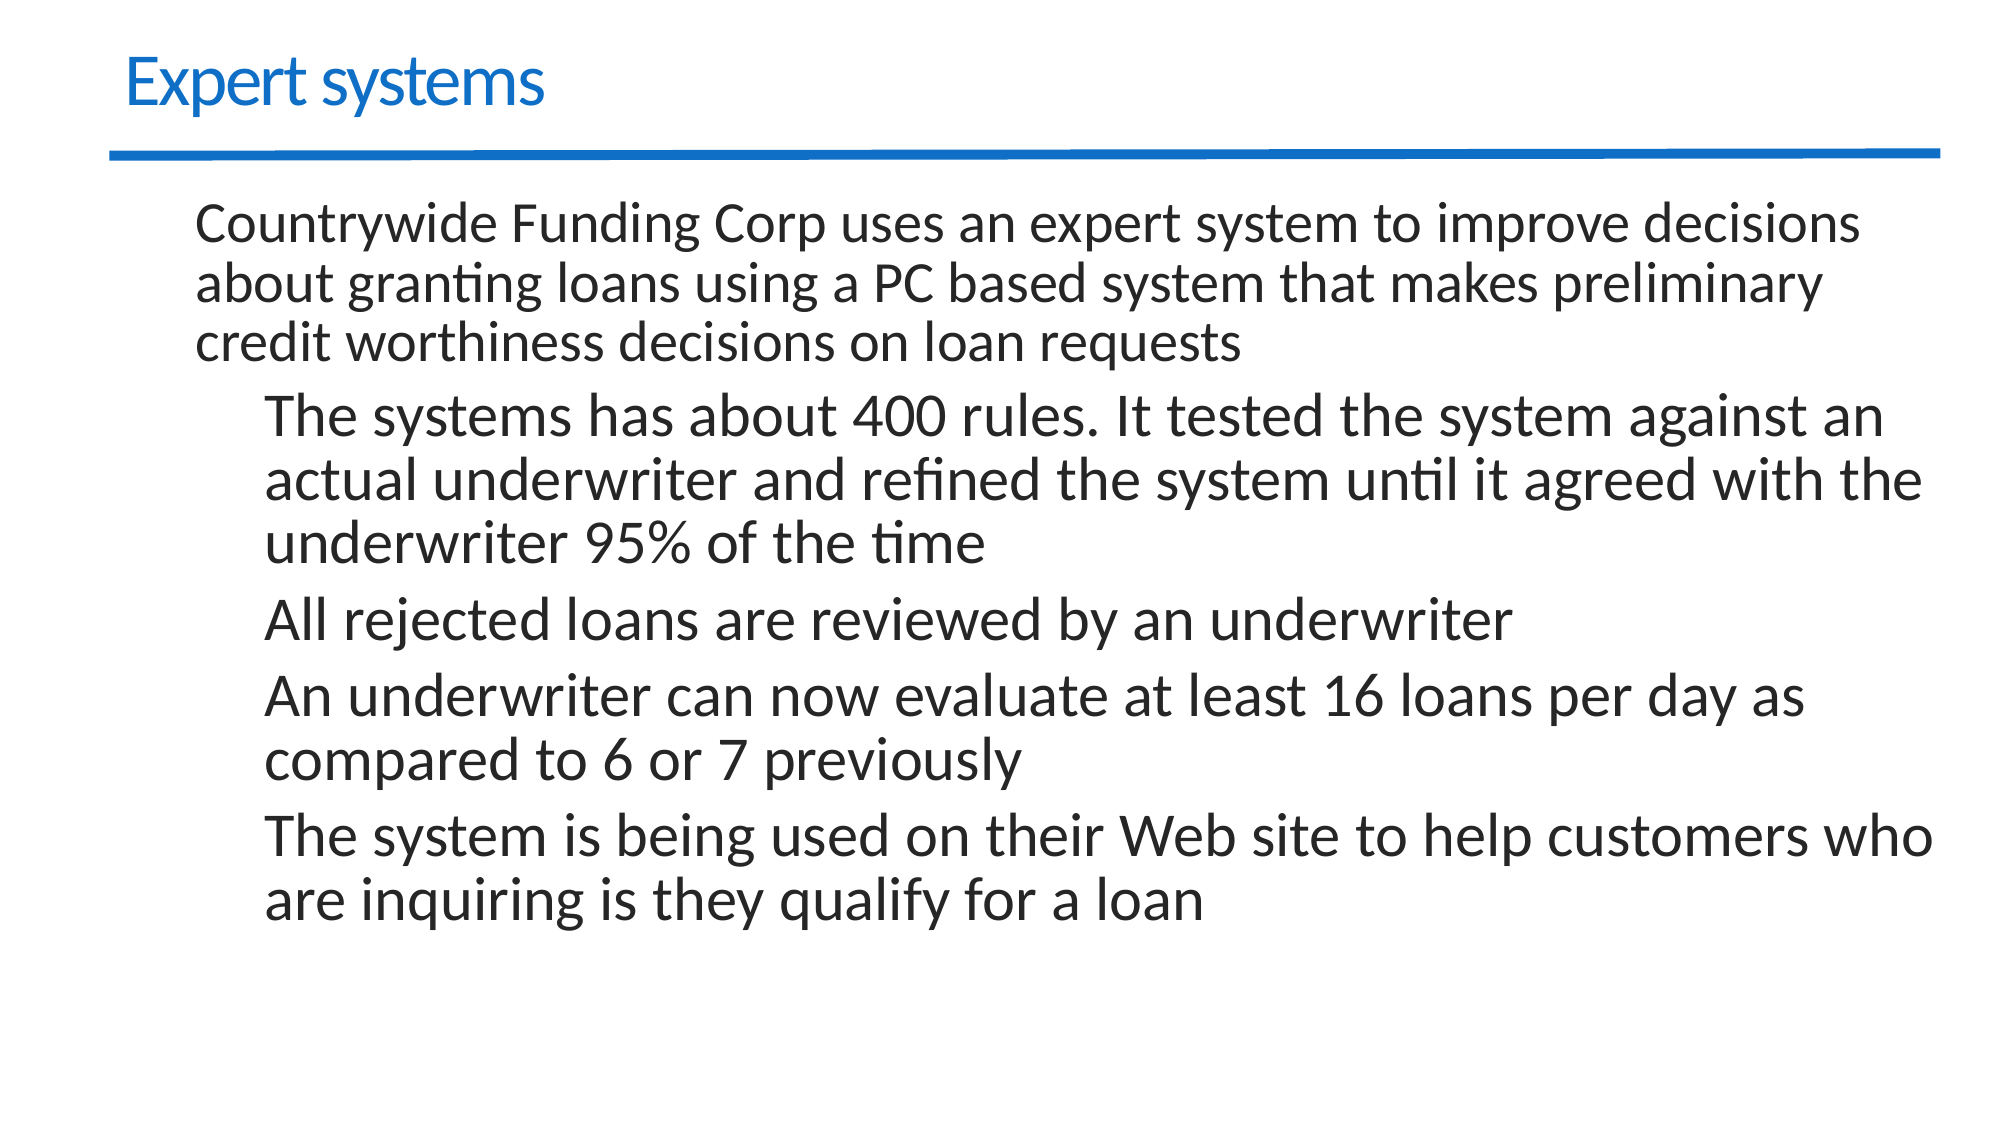

# Expert systems
Countrywide Funding Corp uses an expert system to improve decisions about granting loans using a PC based system that makes preliminary credit worthiness decisions on loan requests
The systems has about 400 rules. It tested the system against an actual underwriter and refined the system until it agreed with the underwriter 95% of the time
All rejected loans are reviewed by an underwriter
An underwriter can now evaluate at least 16 loans per day as compared to 6 or 7 previously
The system is being used on their Web site to help customers who are inquiring is they qualify for a loan